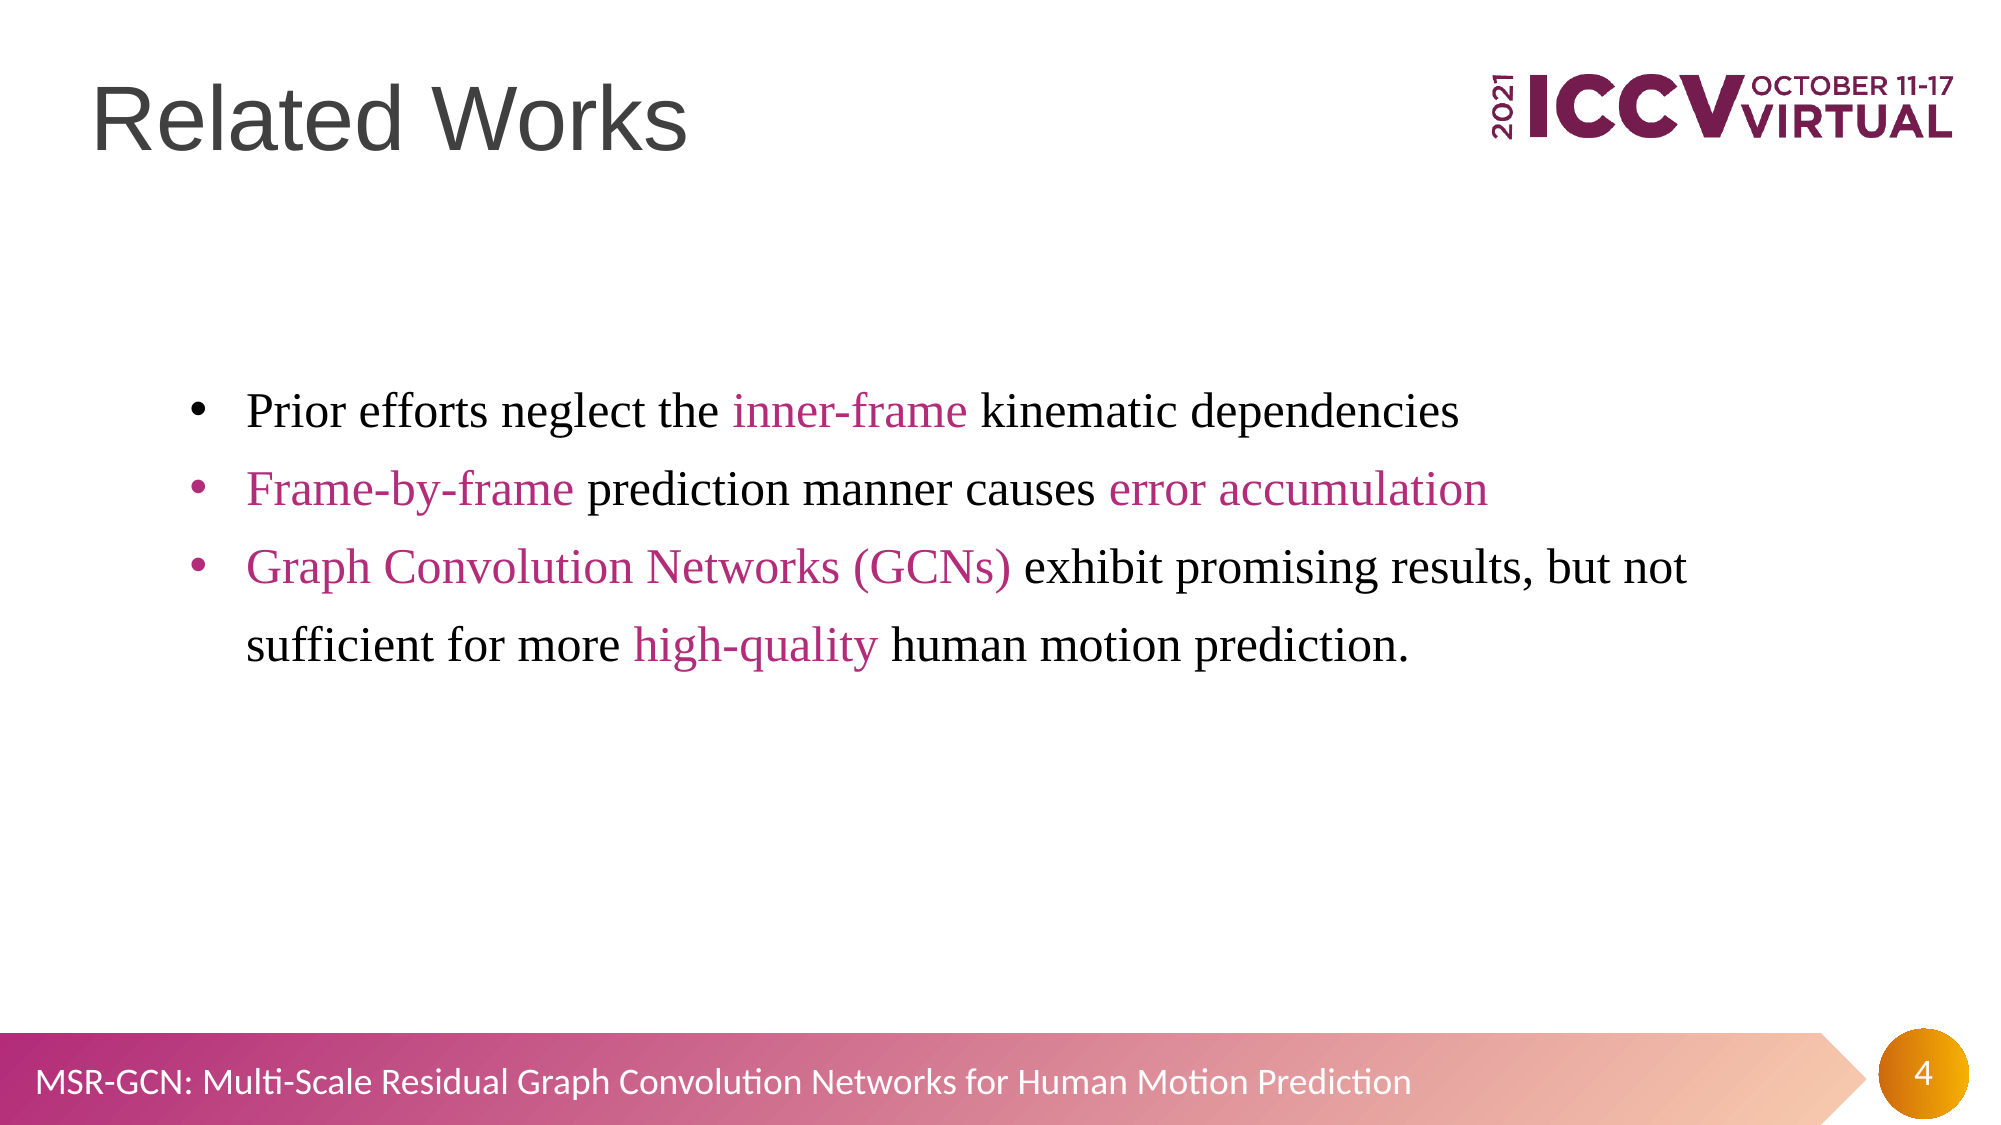

# Related Works
Prior efforts neglect the inner-frame kinematic dependencies
Frame-by-frame prediction manner causes error accumulation
Graph Convolution Networks (GCNs) exhibit promising results, but not sufficient for more high-quality human motion prediction.